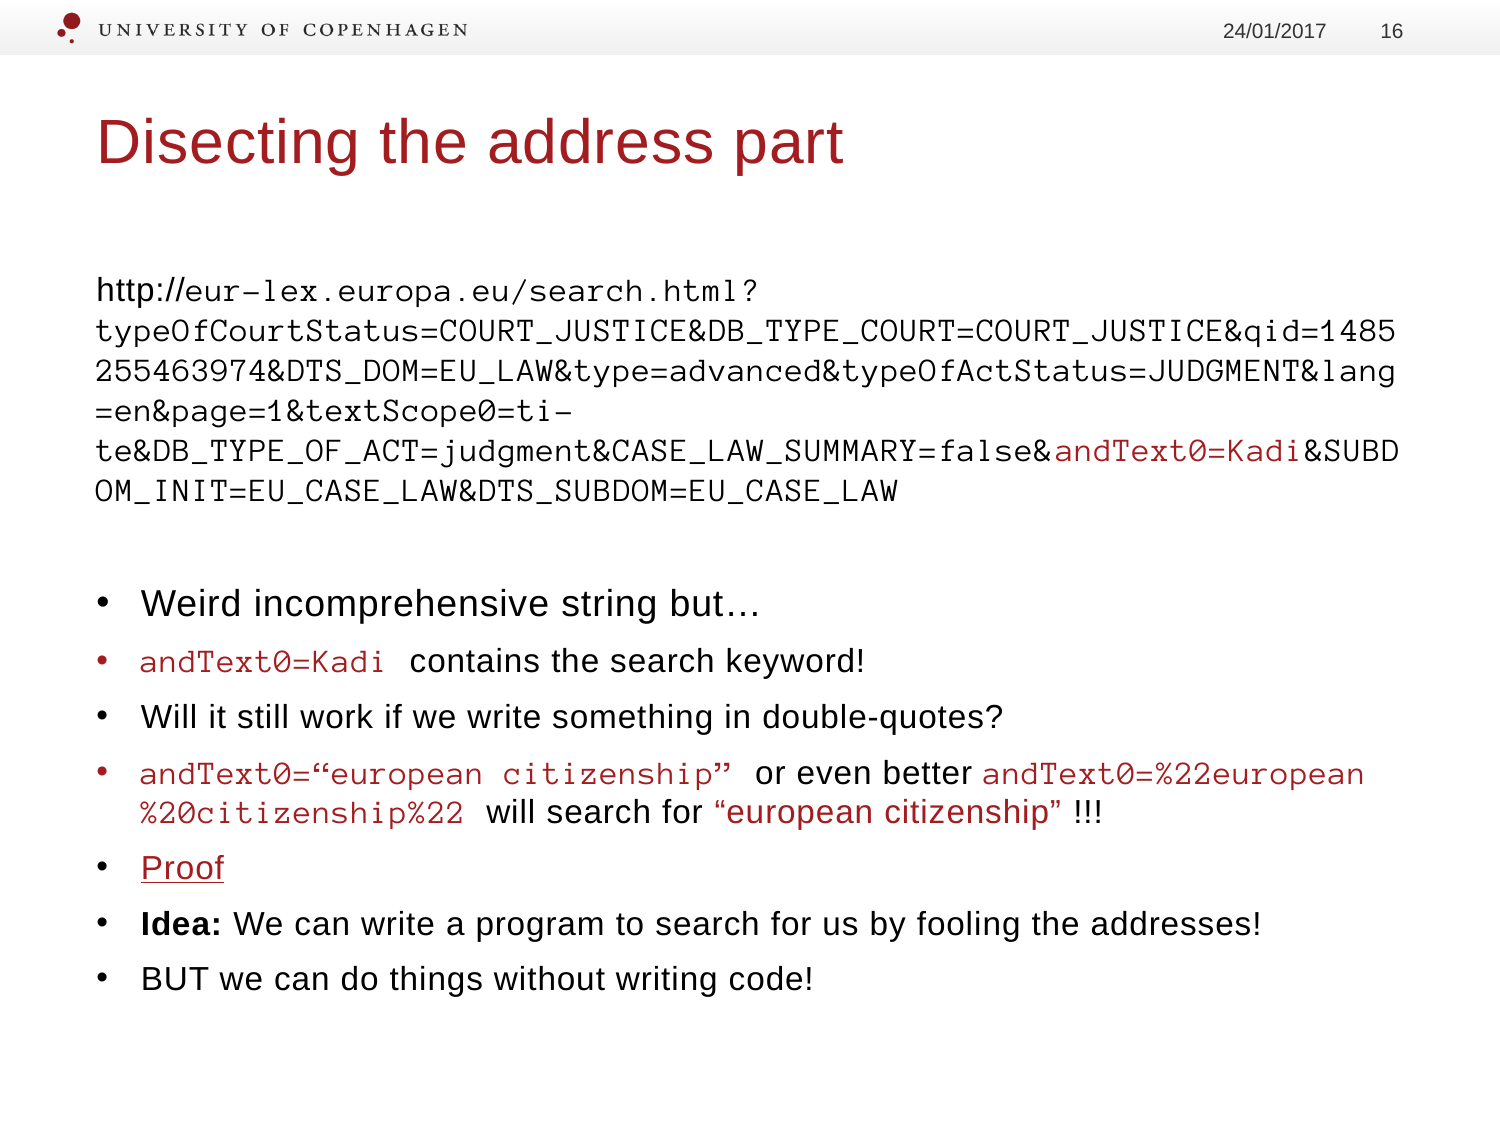

24/01/2017
16
# Disecting the address part
http://eur-lex.europa.eu/search.html?typeOfCourtStatus=COURT_JUSTICE&DB_TYPE_COURT=COURT_JUSTICE&qid=1485255463974&DTS_DOM=EU_LAW&type=advanced&typeOfActStatus=JUDGMENT&lang=en&page=1&textScope0=ti-te&DB_TYPE_OF_ACT=judgment&CASE_LAW_SUMMARY=false&andText0=Kadi&SUBDOM_INIT=EU_CASE_LAW&DTS_SUBDOM=EU_CASE_LAW

Weird incomprehensive string but…
andText0=Kadi contains the search keyword!
Will it still work if we write something in double-quotes?
andText0=“european citizenship” or even better andText0=%22european%20citizenship%22 will search for “european citizenship” !!!
Proof
Idea: We can write a program to search for us by fooling the addresses!
BUT we can do things without writing code!